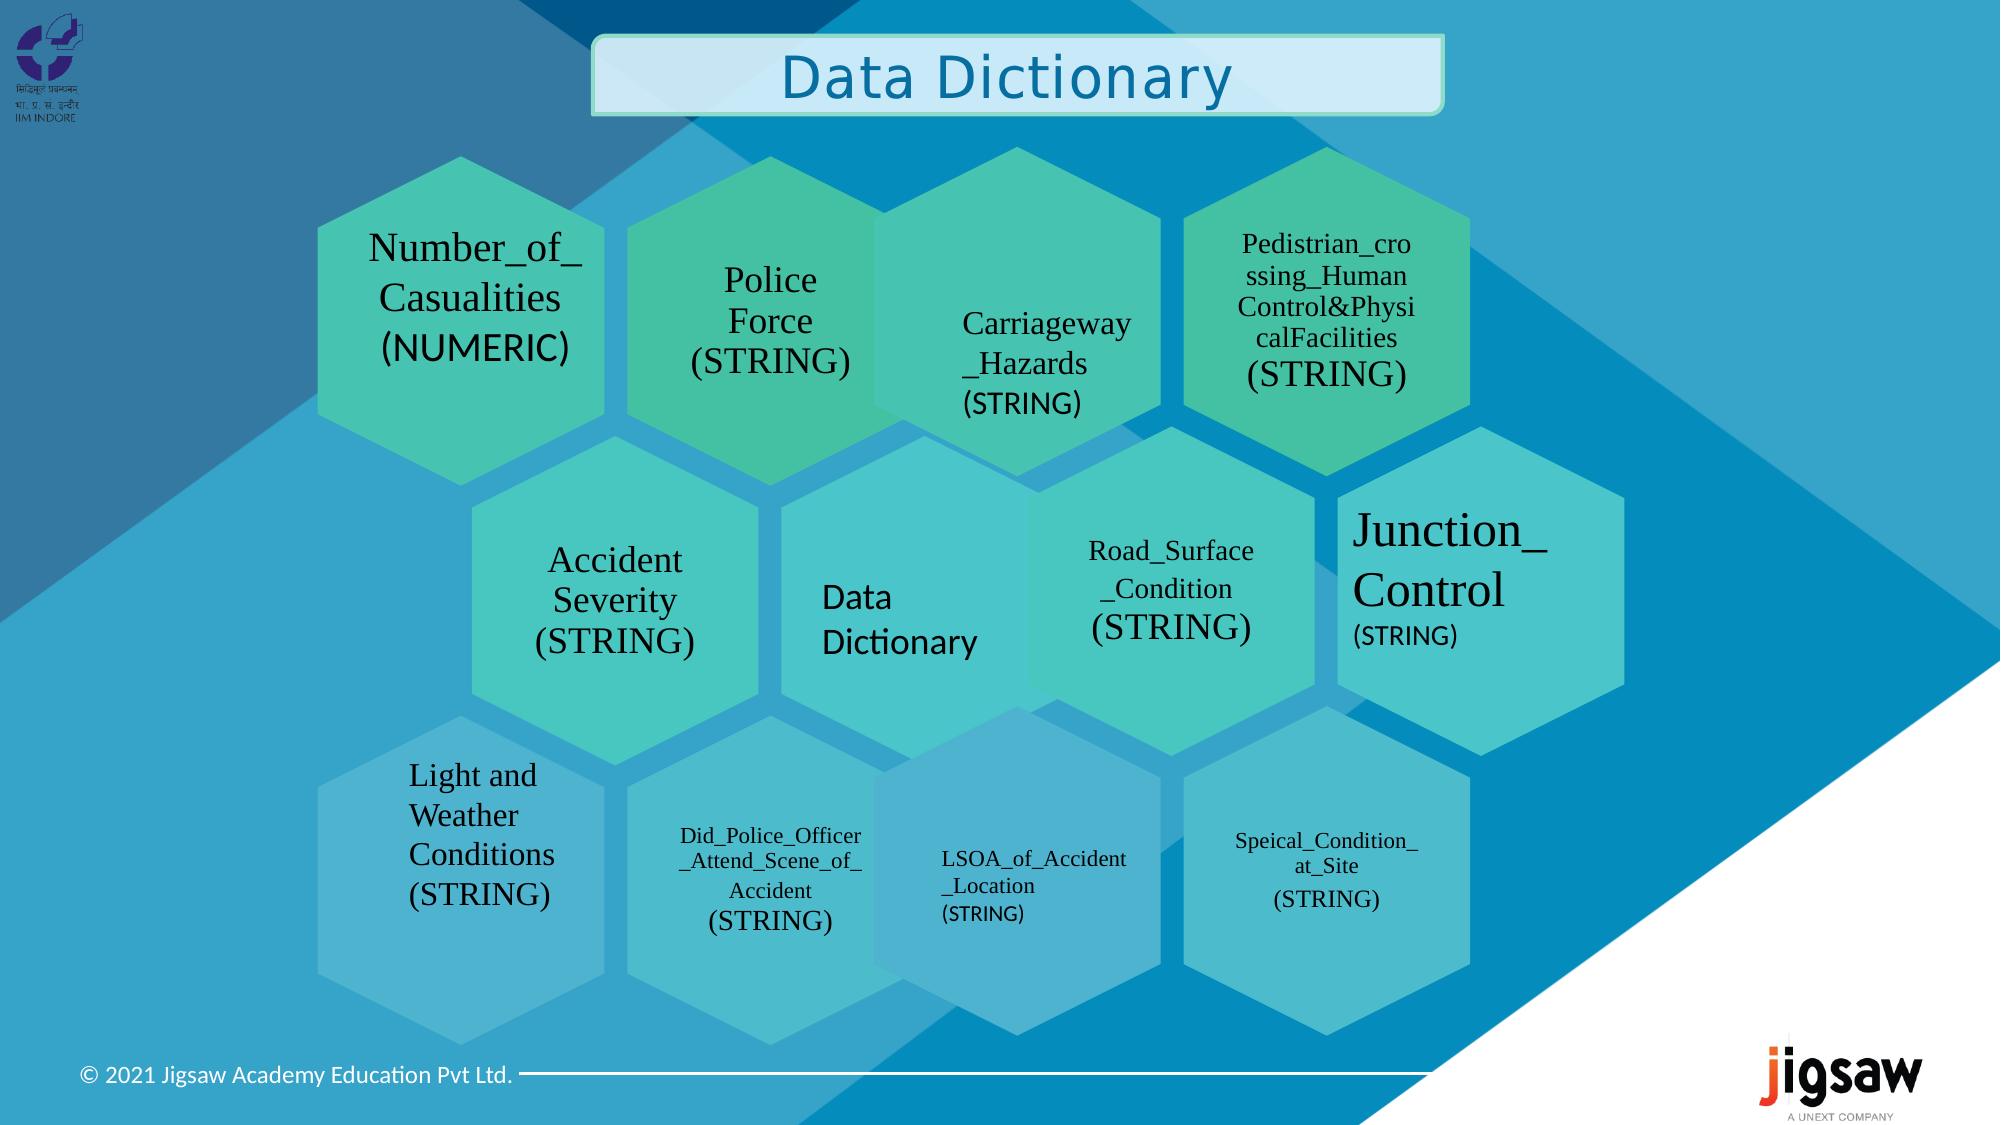

Data Dictionary
Pedistrian_crossing_HumanControl&PhysicalFacilities (STRING)

Road_Surface_Condition  (STRING)

Speical_Condition_at_Site
(STRING)

Police Force (STRING)

Accident Severity (STRING)

Did_Police_Officer_Attend_Scene_of_Accident (STRING)

Number_of_Casualities
(NUMERIC)
Carriageway_Hazards
(STRING)
Junction_Control
(STRING)
Data Dictionary
Light and Weather Conditions
(STRING)
LSOA_of_Accident_Location
(STRING)